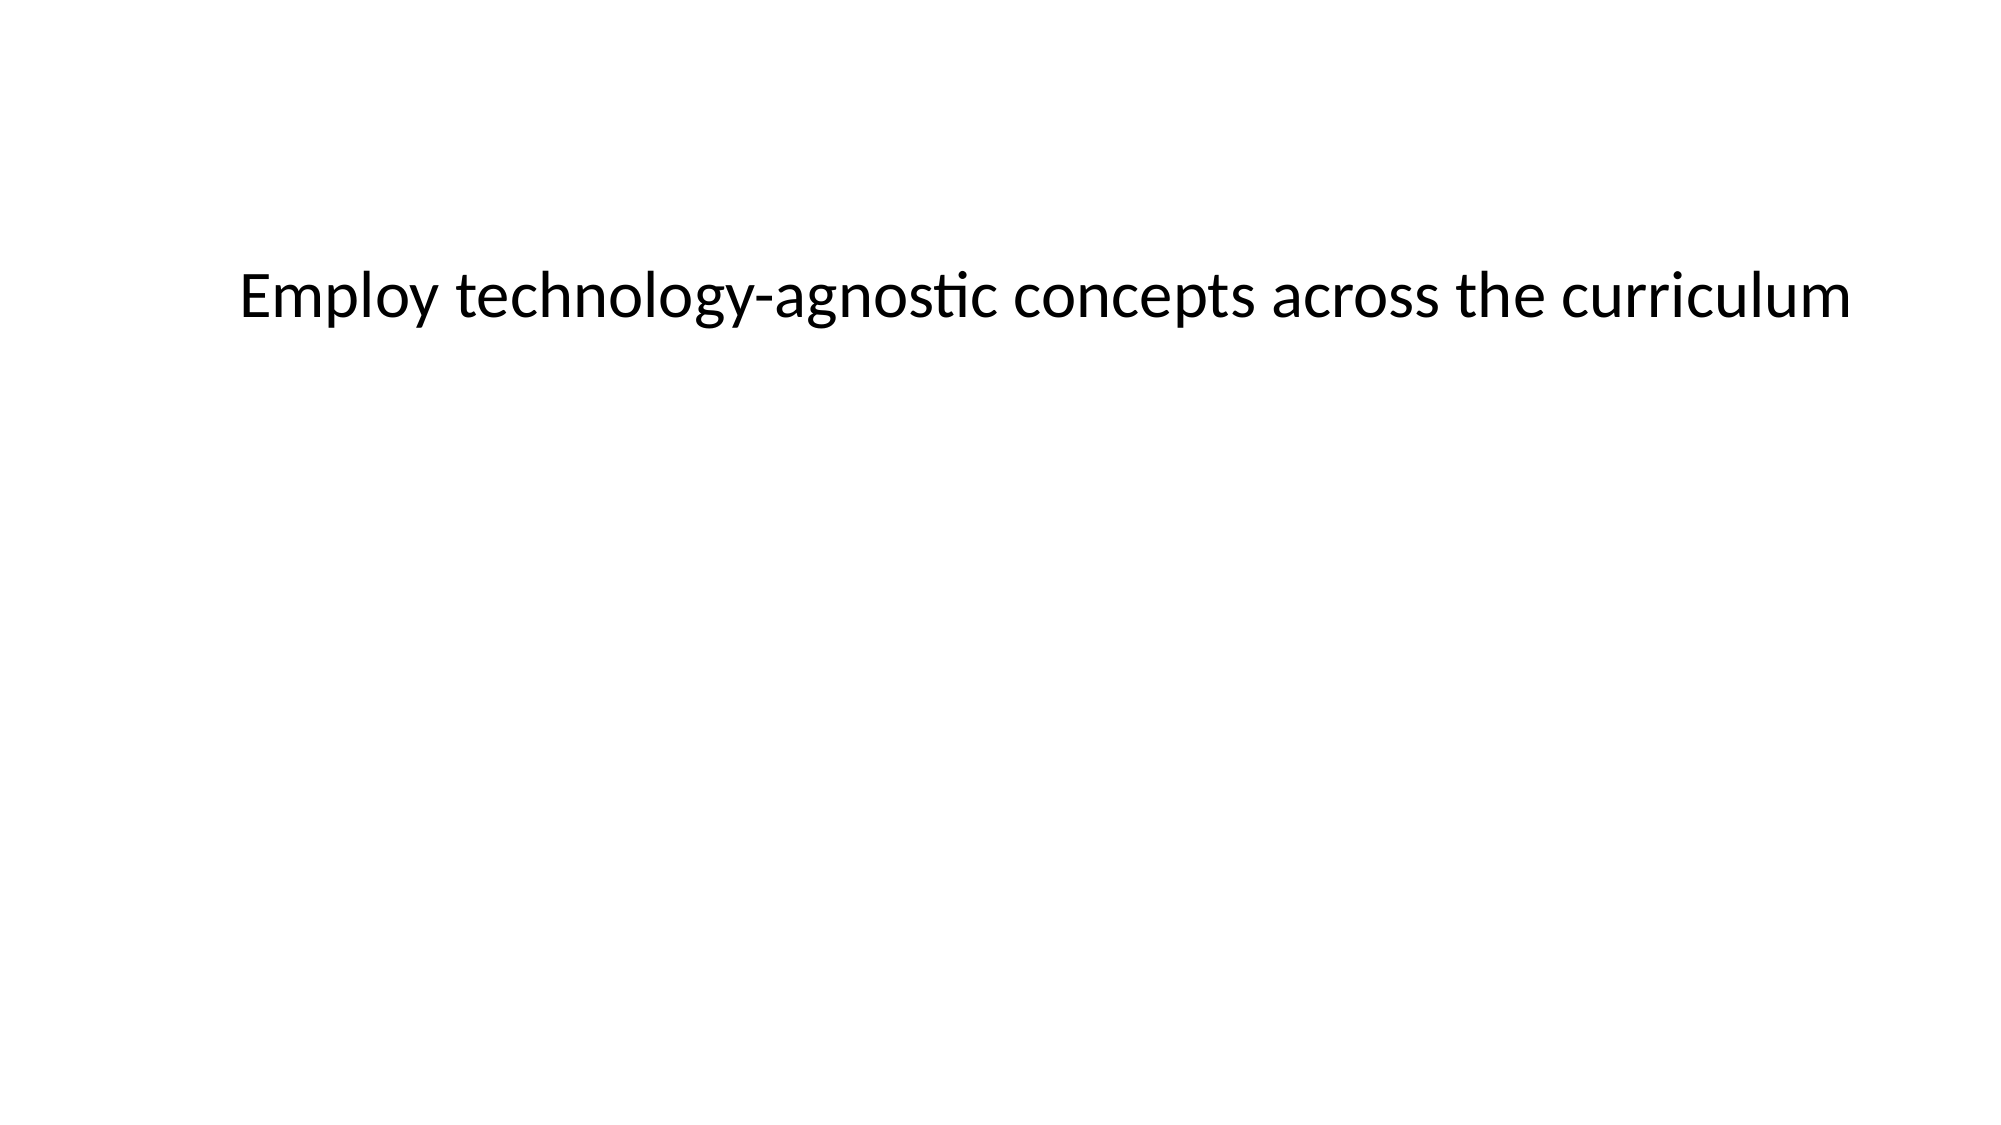

# Employ technology-agnostic concepts across the curriculum